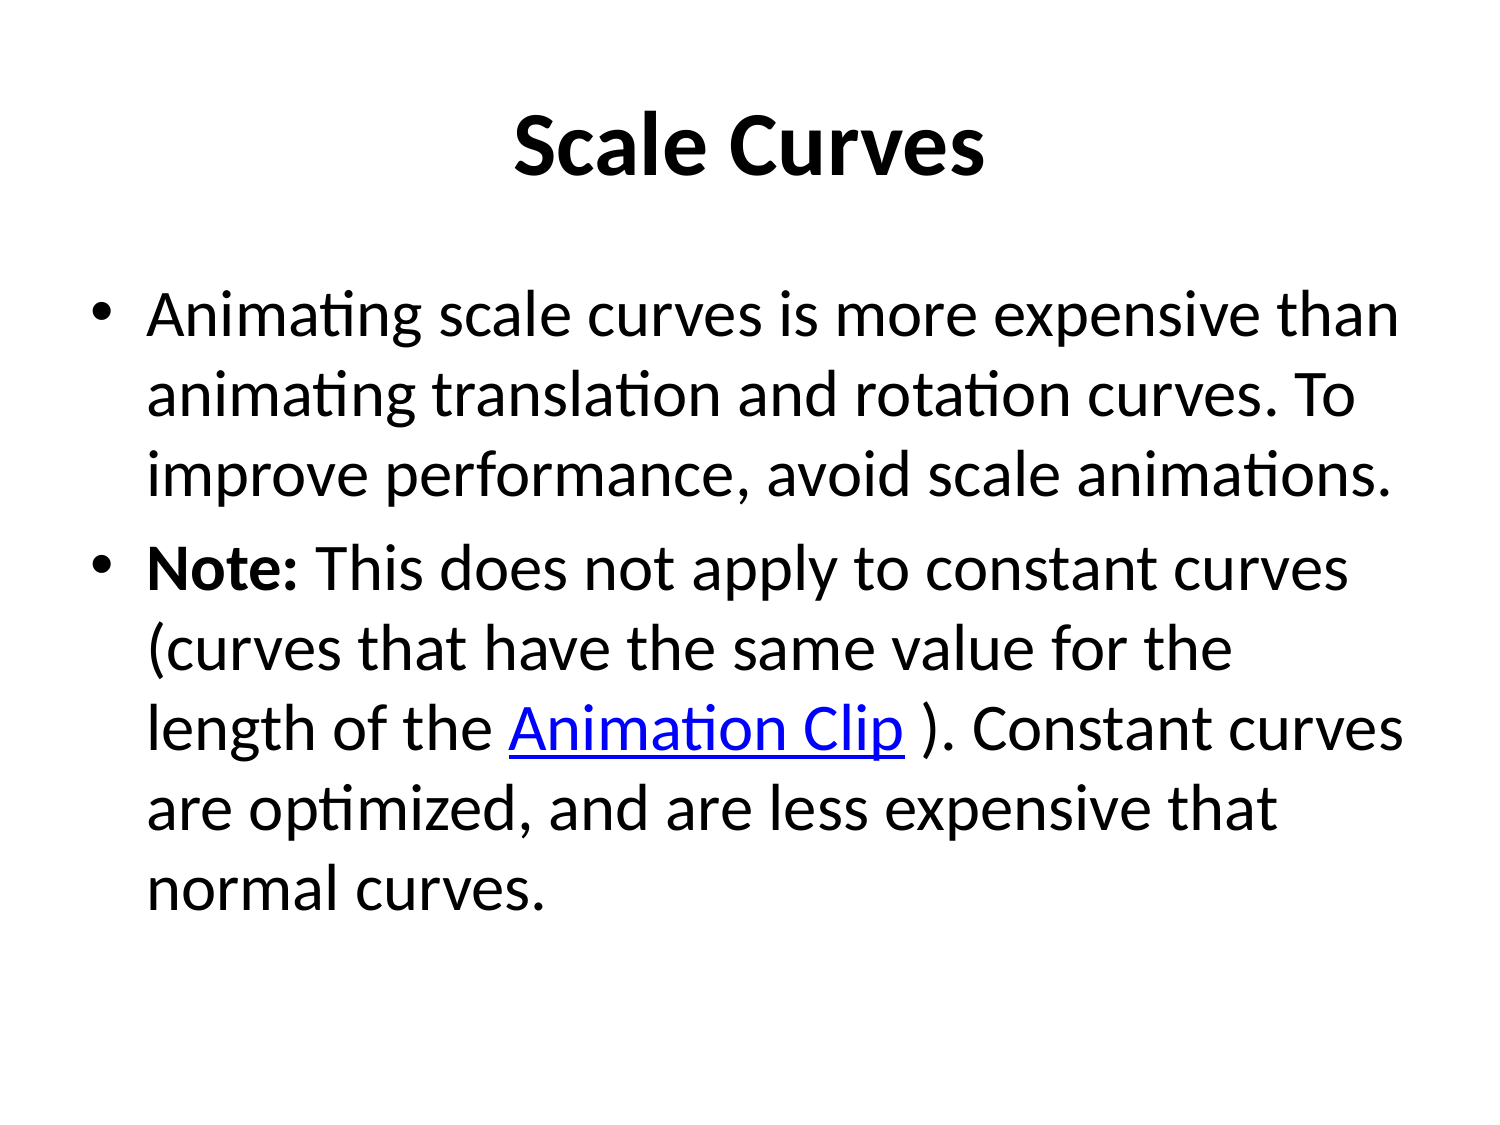

# Scale Curves
Animating scale curves is more expensive than animating translation and rotation curves. To improve performance, avoid scale animations.
Note: This does not apply to constant curves (curves that have the same value for the length of the Animation Clip ). Constant curves are optimized, and are less expensive that normal curves.